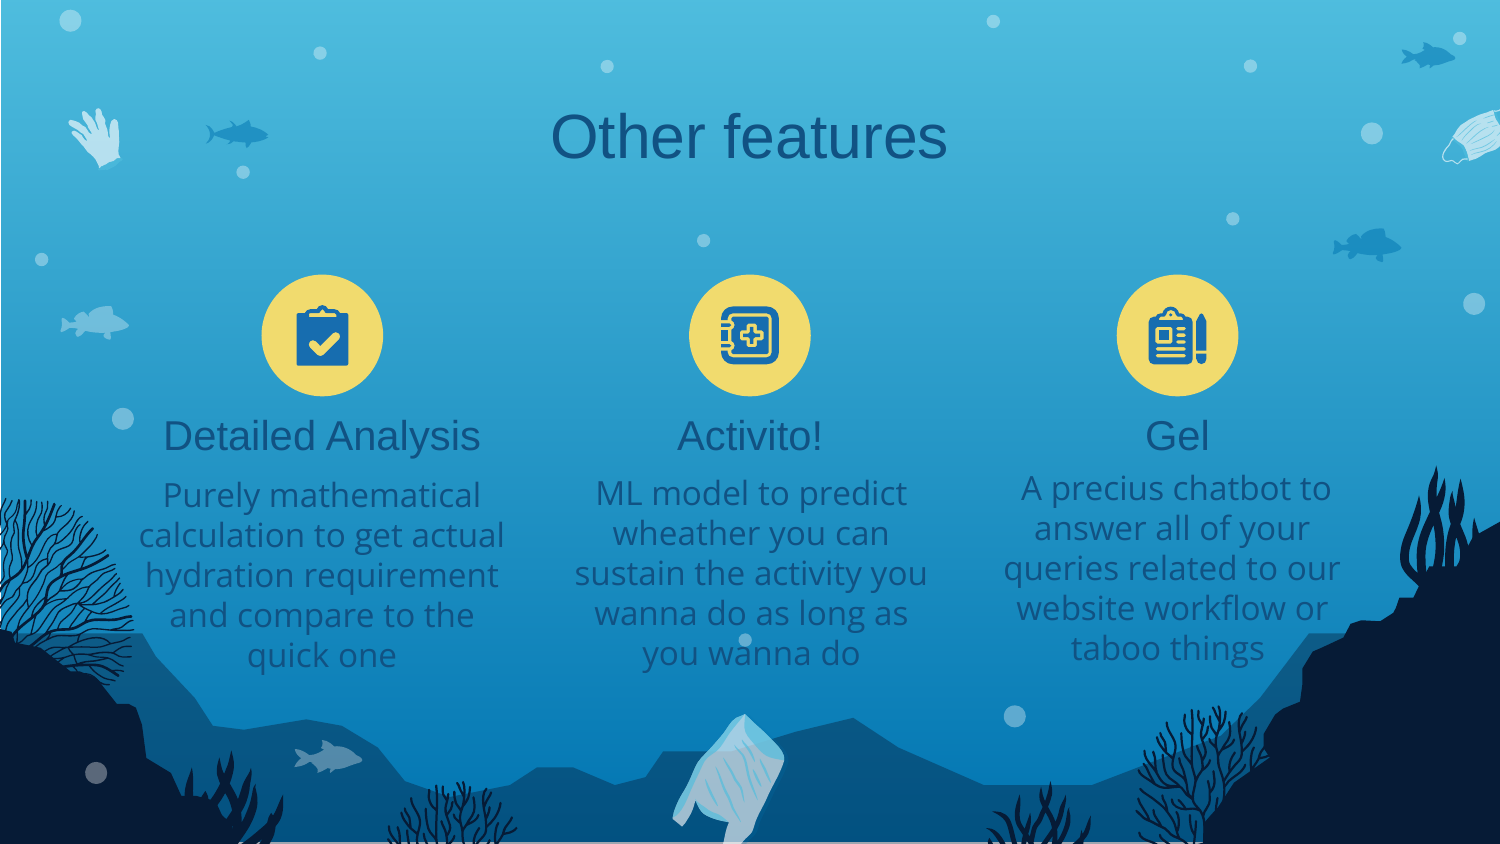

Other features

# Detailed Analysis
Activito!
Gel
 A precius chatbot to answer all of your queries related to our website workflow or taboo things
ML model to predict wheather you can sustain the activity you wanna do as long as you wanna do
Purely mathematical calculation to get actual hydration requirement and compare to the quick one